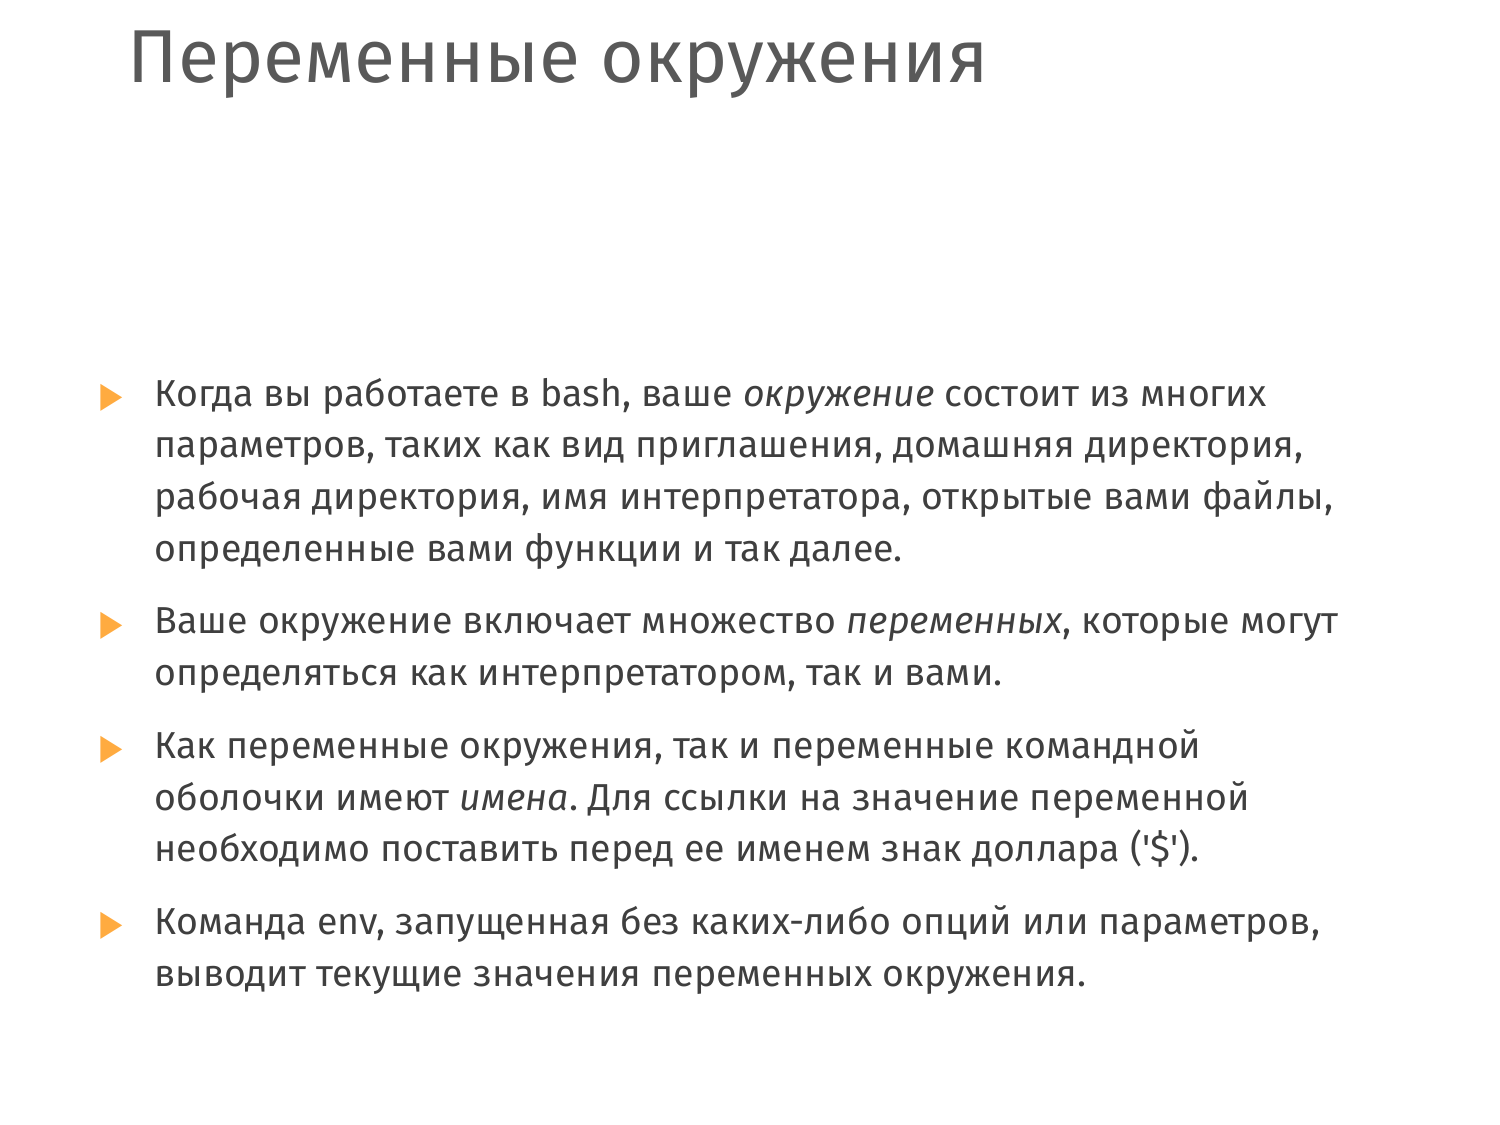

# Переменные окружения
Когда вы работаете в bash, ваше окружение состоит из многих параметров, таких как вид приглашения, домашняя директория, рабочая директория, имя интерпретатора, открытые вами файлы, определенные вами функции и так далее.
Ваше окружение включает множество переменных, которые могут определяться как интерпретатором, так и вами.
Как переменные окружения, так и переменные командной оболочки имеют имена. Для ссылки на значение переменной необходимо поставить перед ее именем знак доллара ('$').
Команда env, запущенная без каких-либо опций или параметров, выводит текущие значения переменных окружения.